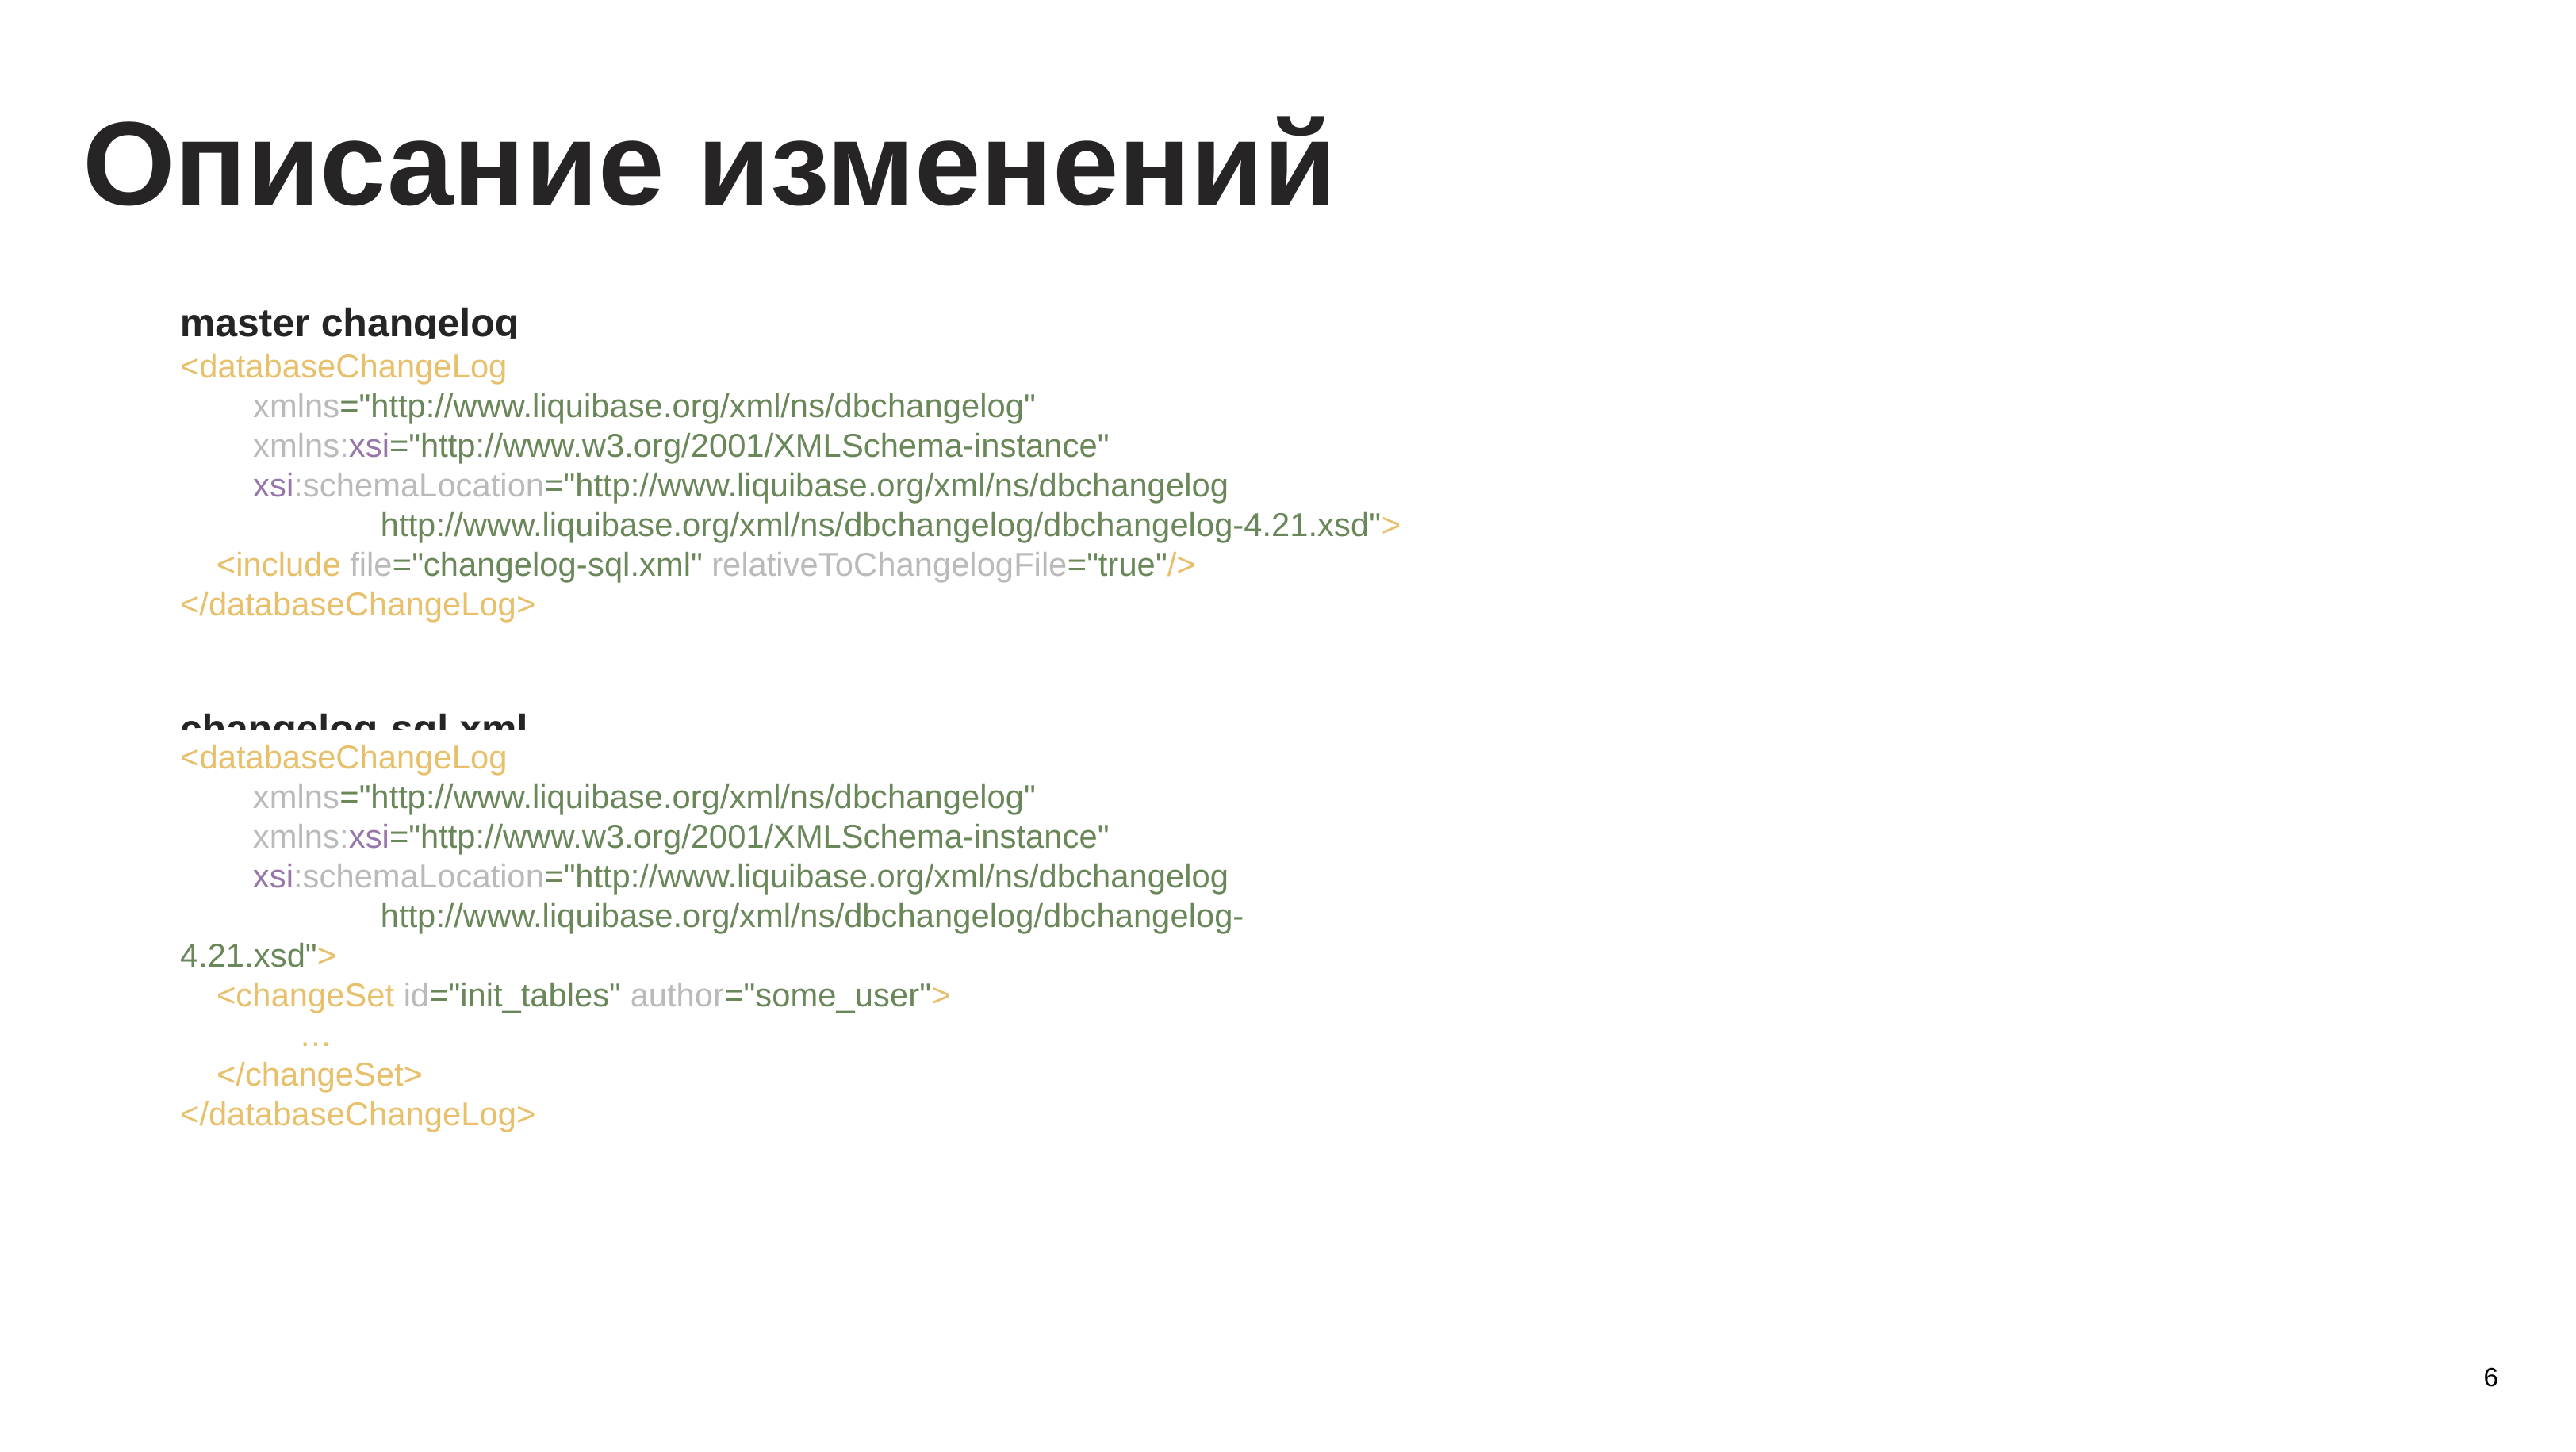

Описание изменений
master changelog
<databaseChangeLog
        xmlns="http://www.liquibase.org/xml/ns/dbchangelog"
        xmlns:xsi="http://www.w3.org/2001/XMLSchema-instance"
        xsi:schemaLocation="http://www.liquibase.org/xml/ns/dbchangelog
                      http://www.liquibase.org/xml/ns/dbchangelog/dbchangelog-4.21.xsd">
    <include file="changelog-sql.xml" relativeToChangelogFile="true"/>
</databaseChangeLog>
changelog-sql.xml
<databaseChangeLog
        xmlns="http://www.liquibase.org/xml/ns/dbchangelog"
        xmlns:xsi="http://www.w3.org/2001/XMLSchema-instance"
        xsi:schemaLocation="http://www.liquibase.org/xml/ns/dbchangelog
                      http://www.liquibase.org/xml/ns/dbchangelog/dbchangelog-4.21.xsd">
    <changeSet id="init_tables" author="some_user">
	…
    </changeSet>
</databaseChangeLog>
6